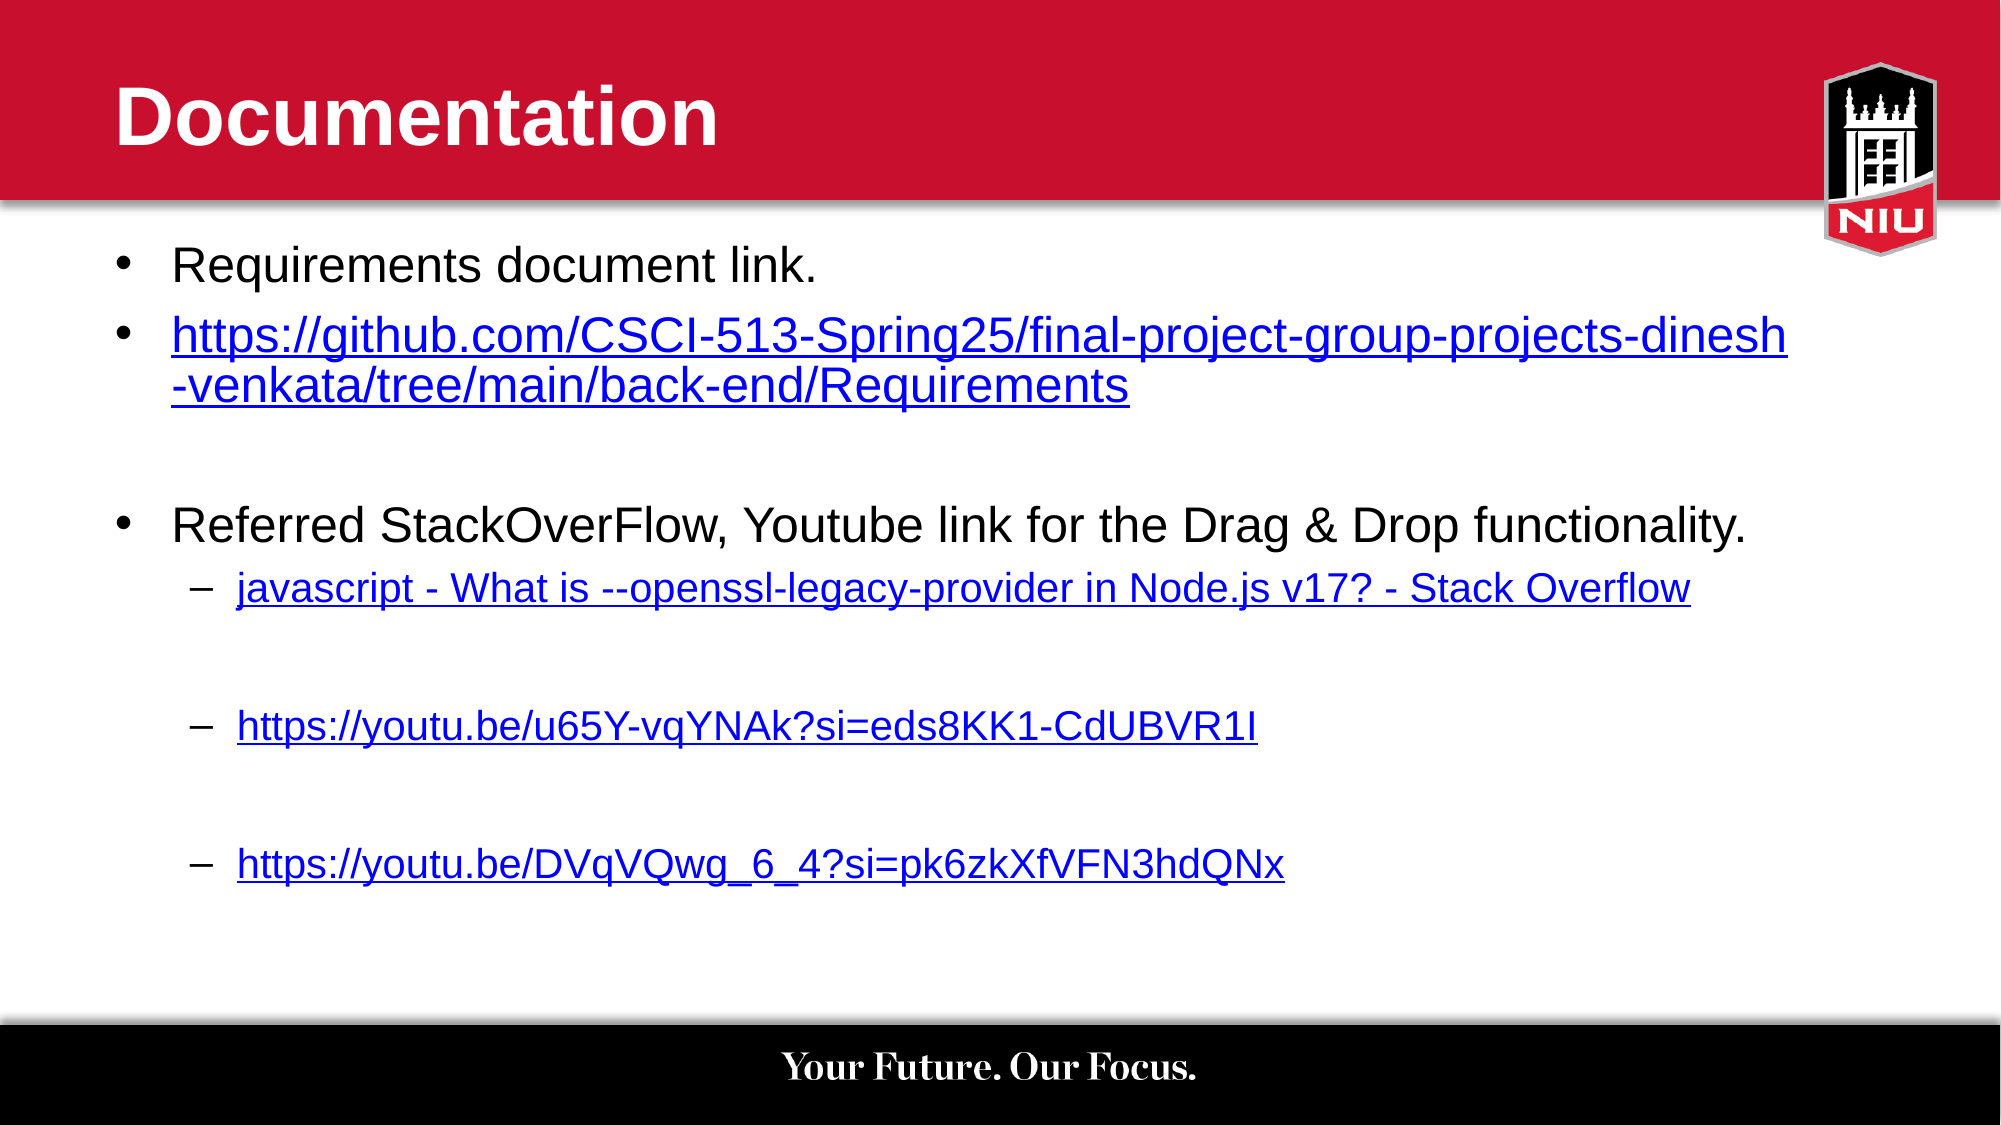

# Documentation
Requirements document link.
https://github.com/CSCI-513-Spring25/final-project-group-projects-dinesh-venkata/tree/main/back-end/Requirements

Referred StackOverFlow, Youtube link for the Drag & Drop functionality.
javascript - What is --openssl-legacy-provider in Node.js v17? - Stack Overflow

https://youtu.be/u65Y-vqYNAk?si=eds8KK1-CdUBVR1I

https://youtu.be/DVqVQwg_6_4?si=pk6zkXfVFN3hdQNx